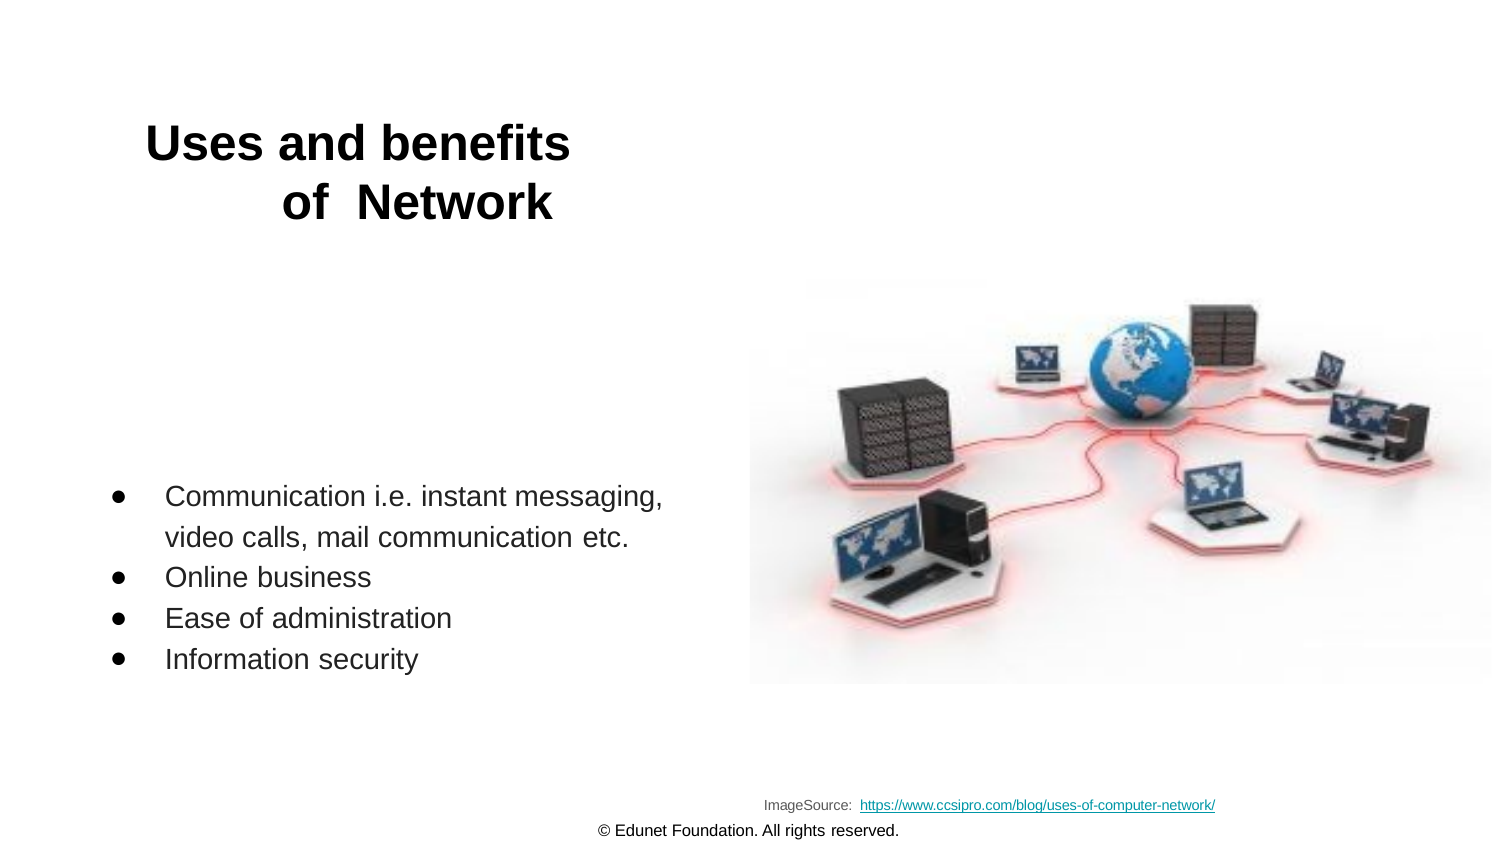

# Uses and benefits of  Network

Communication i.e. instant messaging,  video calls, mail communication etc.
Online business
Ease of administration
Information security
ImageSource: https://www.ccsipro.com/blog/uses-of-computer-network/
© Edunet Foundation. All rights reserved.